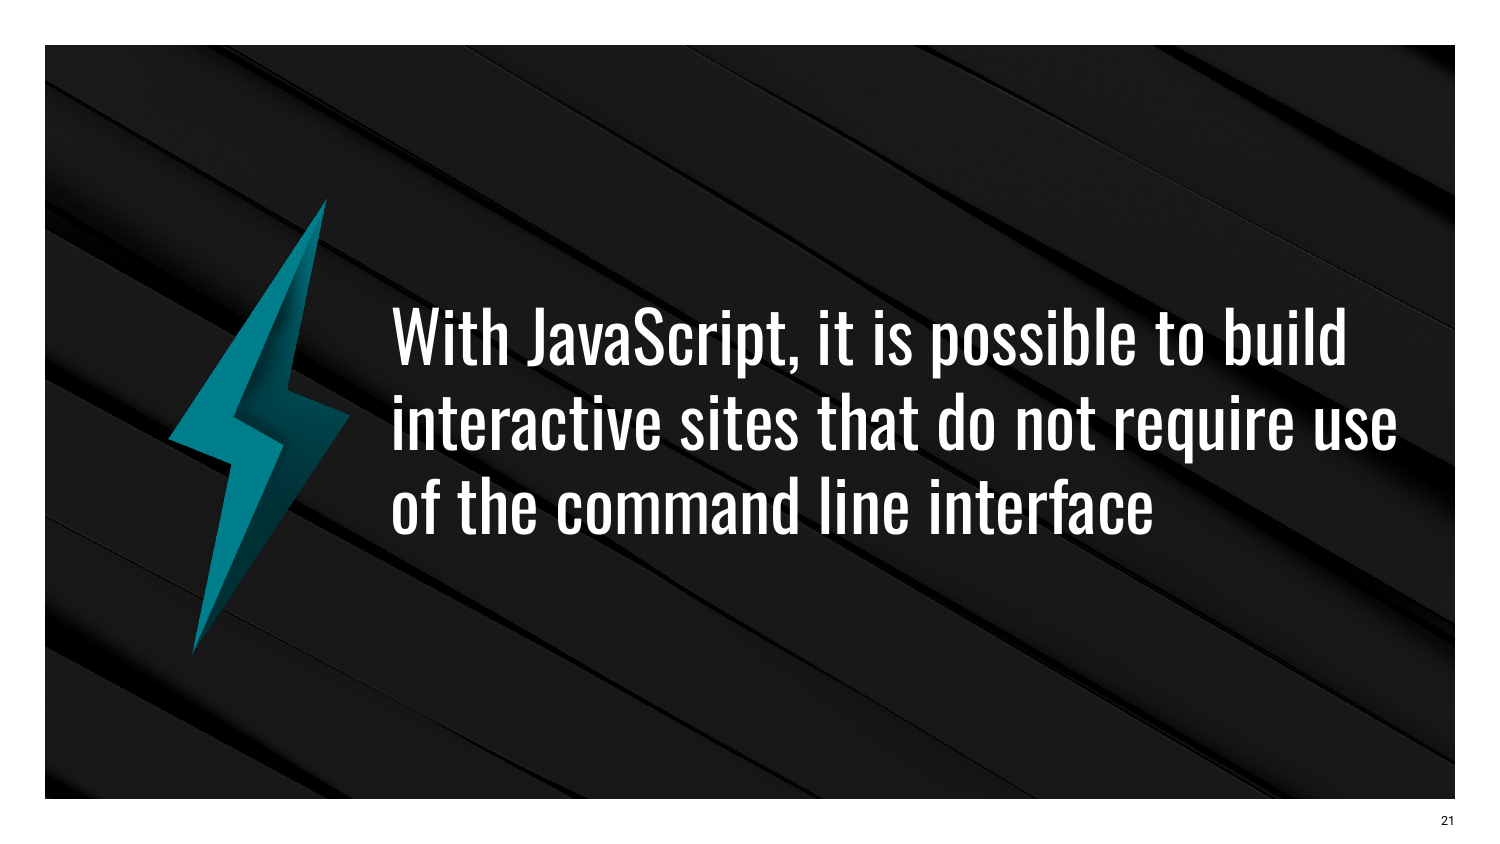

# With JavaScript, it is possible to build interactive sites that do not require use of the command line interface